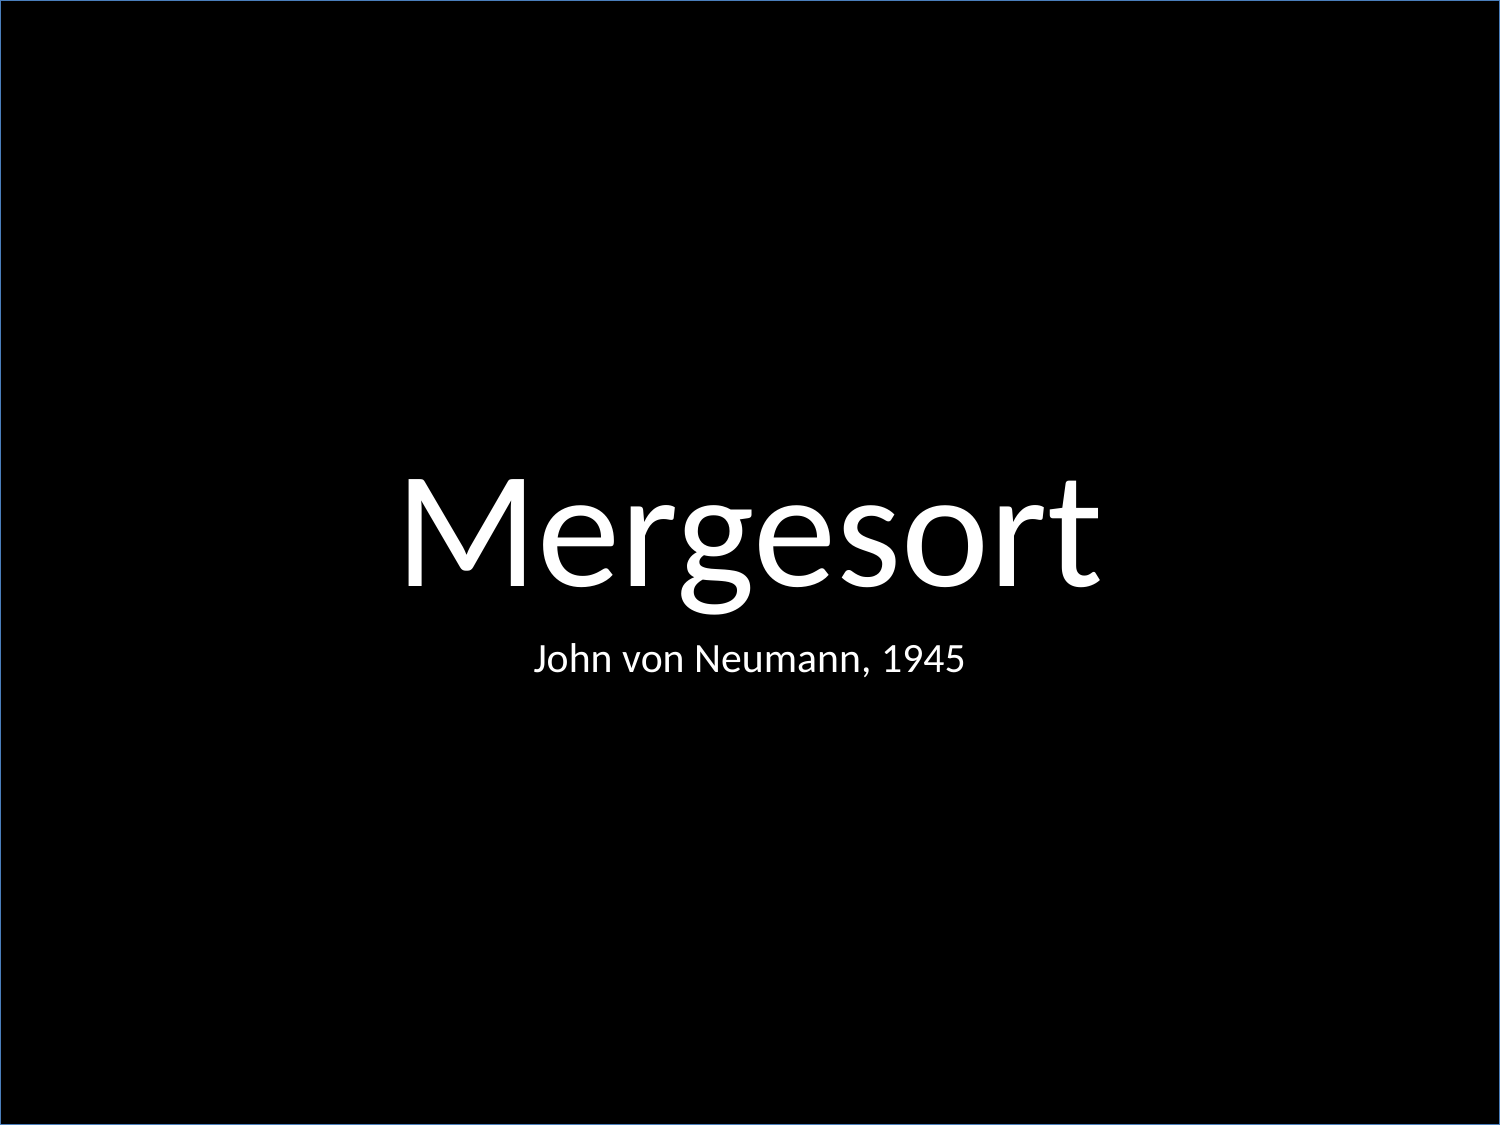

Mergesort
John von Neumann, 1945
CSCI 1102 Computer Science 2